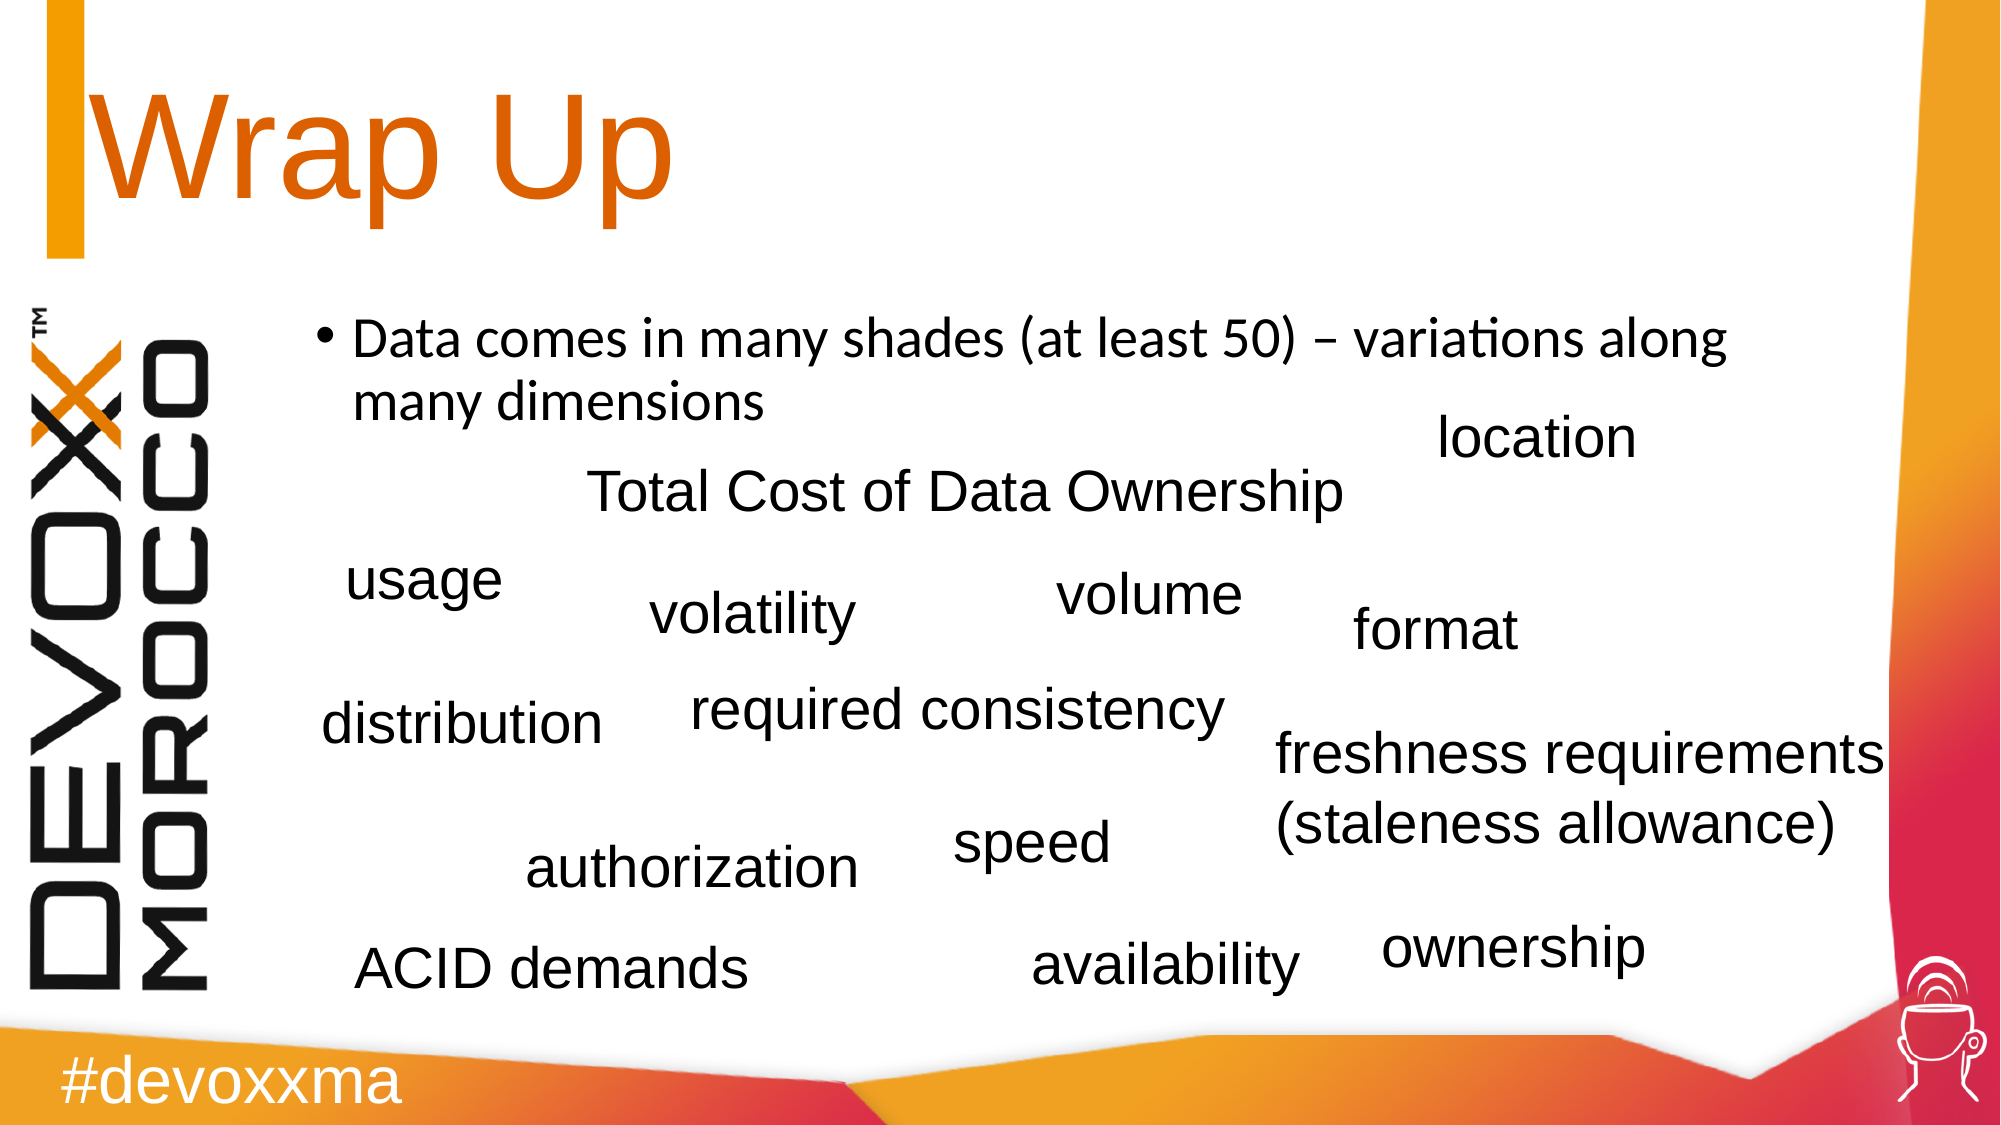

# Wrap Up
Data comes in many shades (at least 50) – variations along many dimensions

location
Total Cost of Data Ownership
usage
volume
volatility
format
required consistency
distribution
freshness requirements
(staleness allowance)
speed
authorization
ownership
availability
ACID demands
#devoxxma